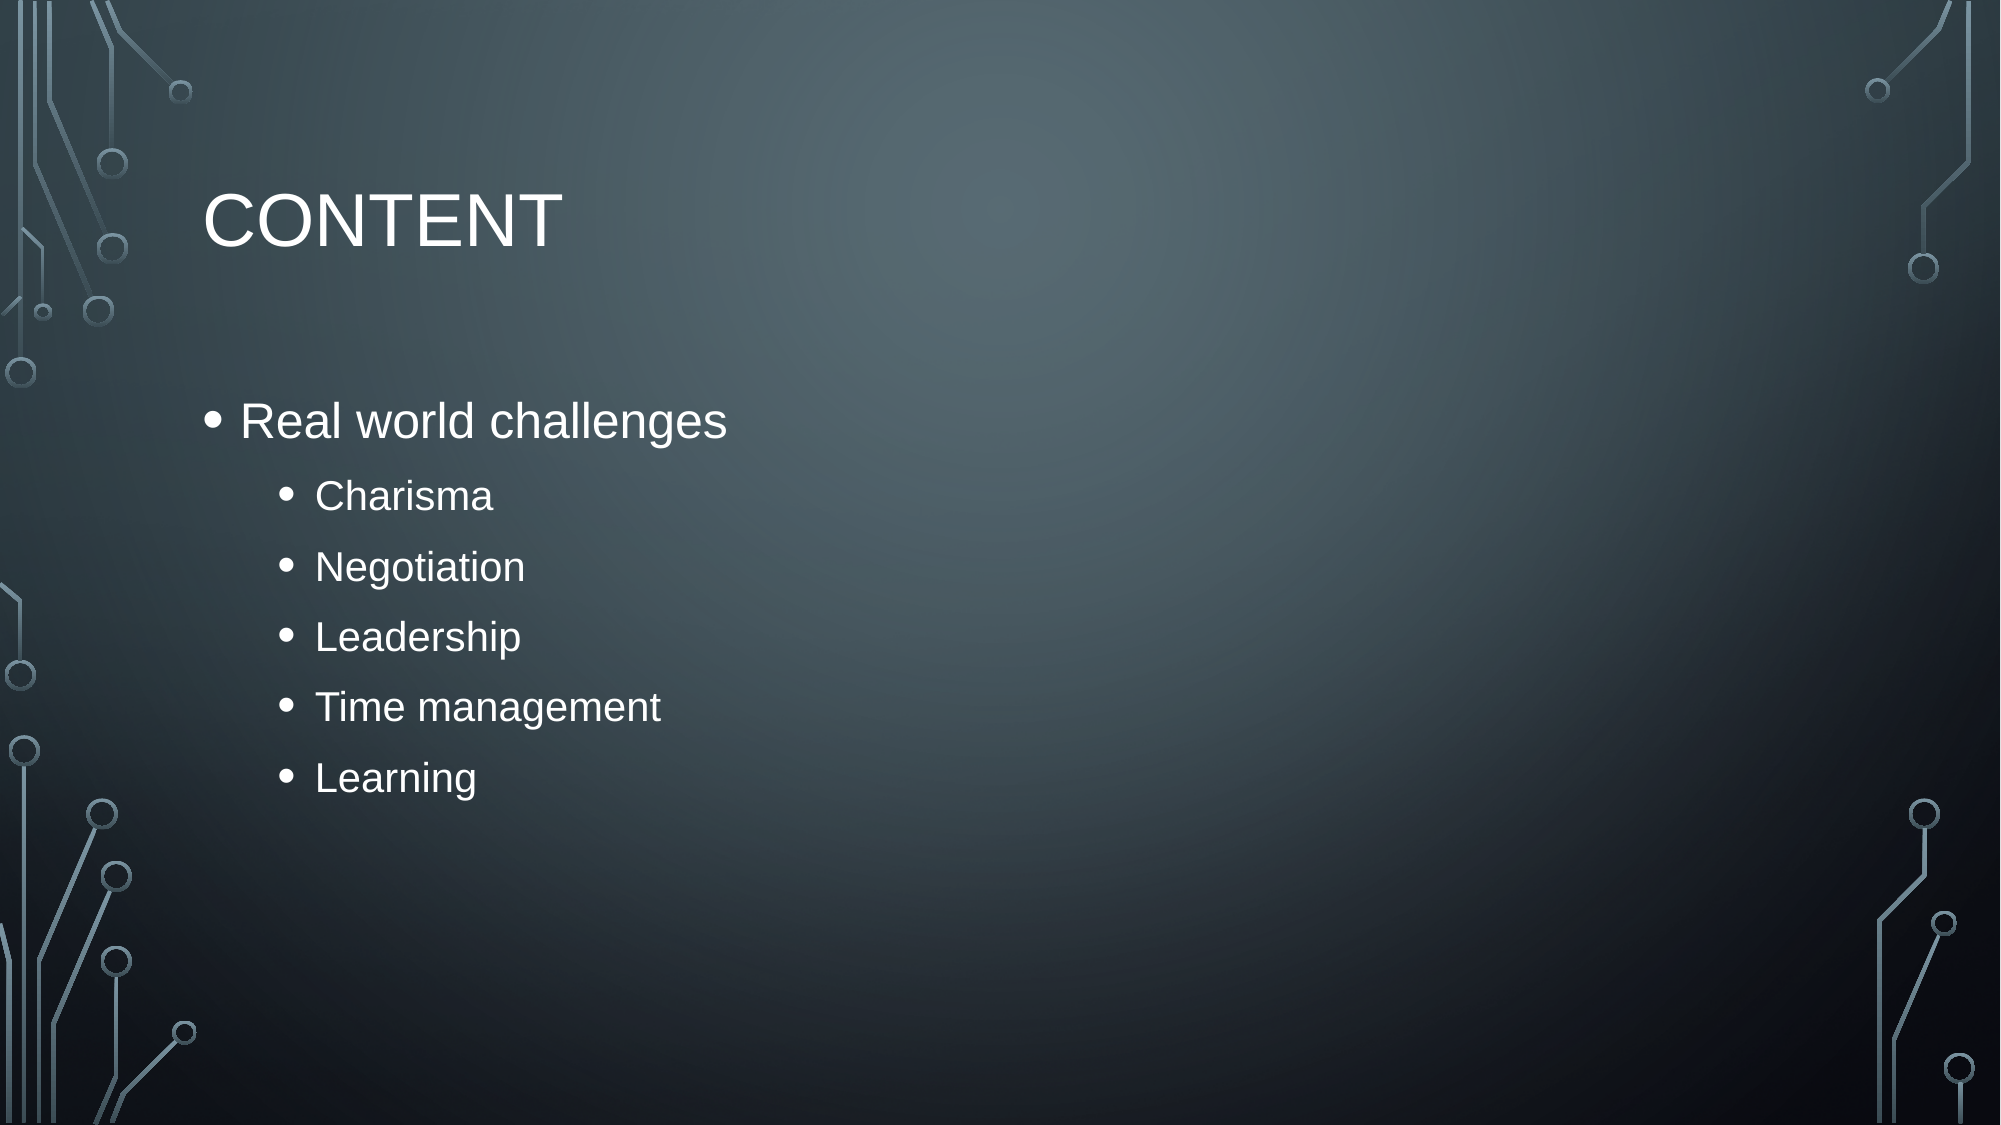

# Content
Real world challenges
Charisma
Negotiation
Leadership
Time management
Learning